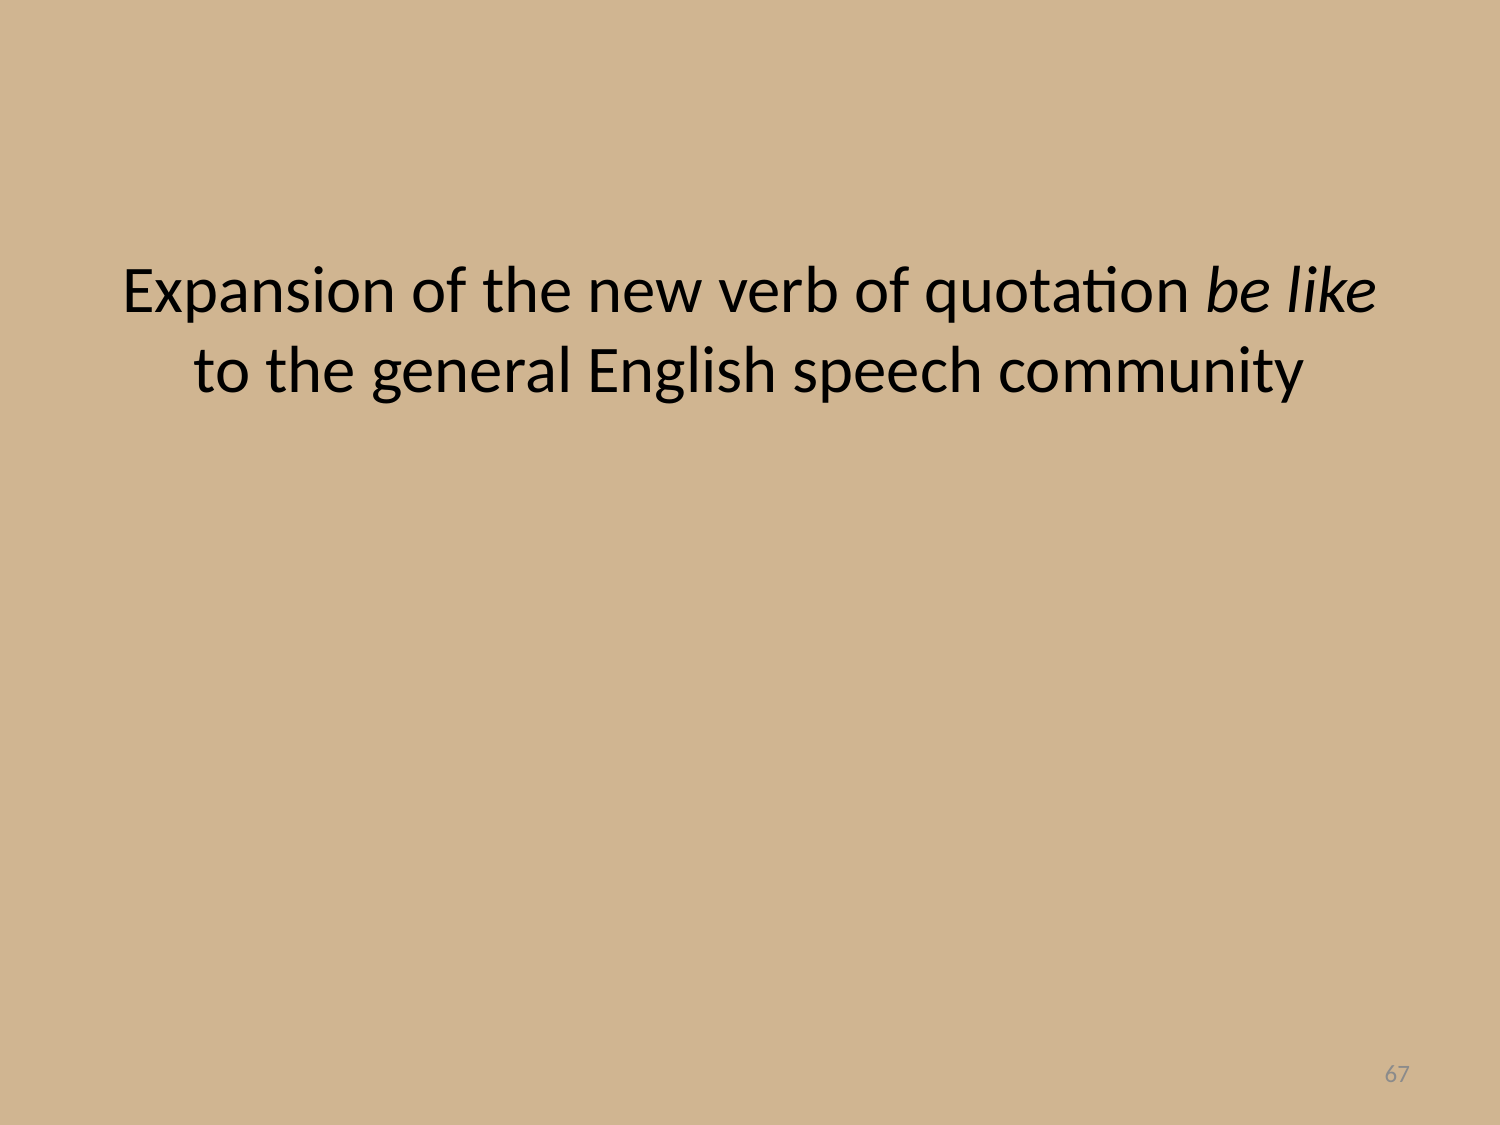

# Expansion of the new verb of quotation be like to the general English speech community
67